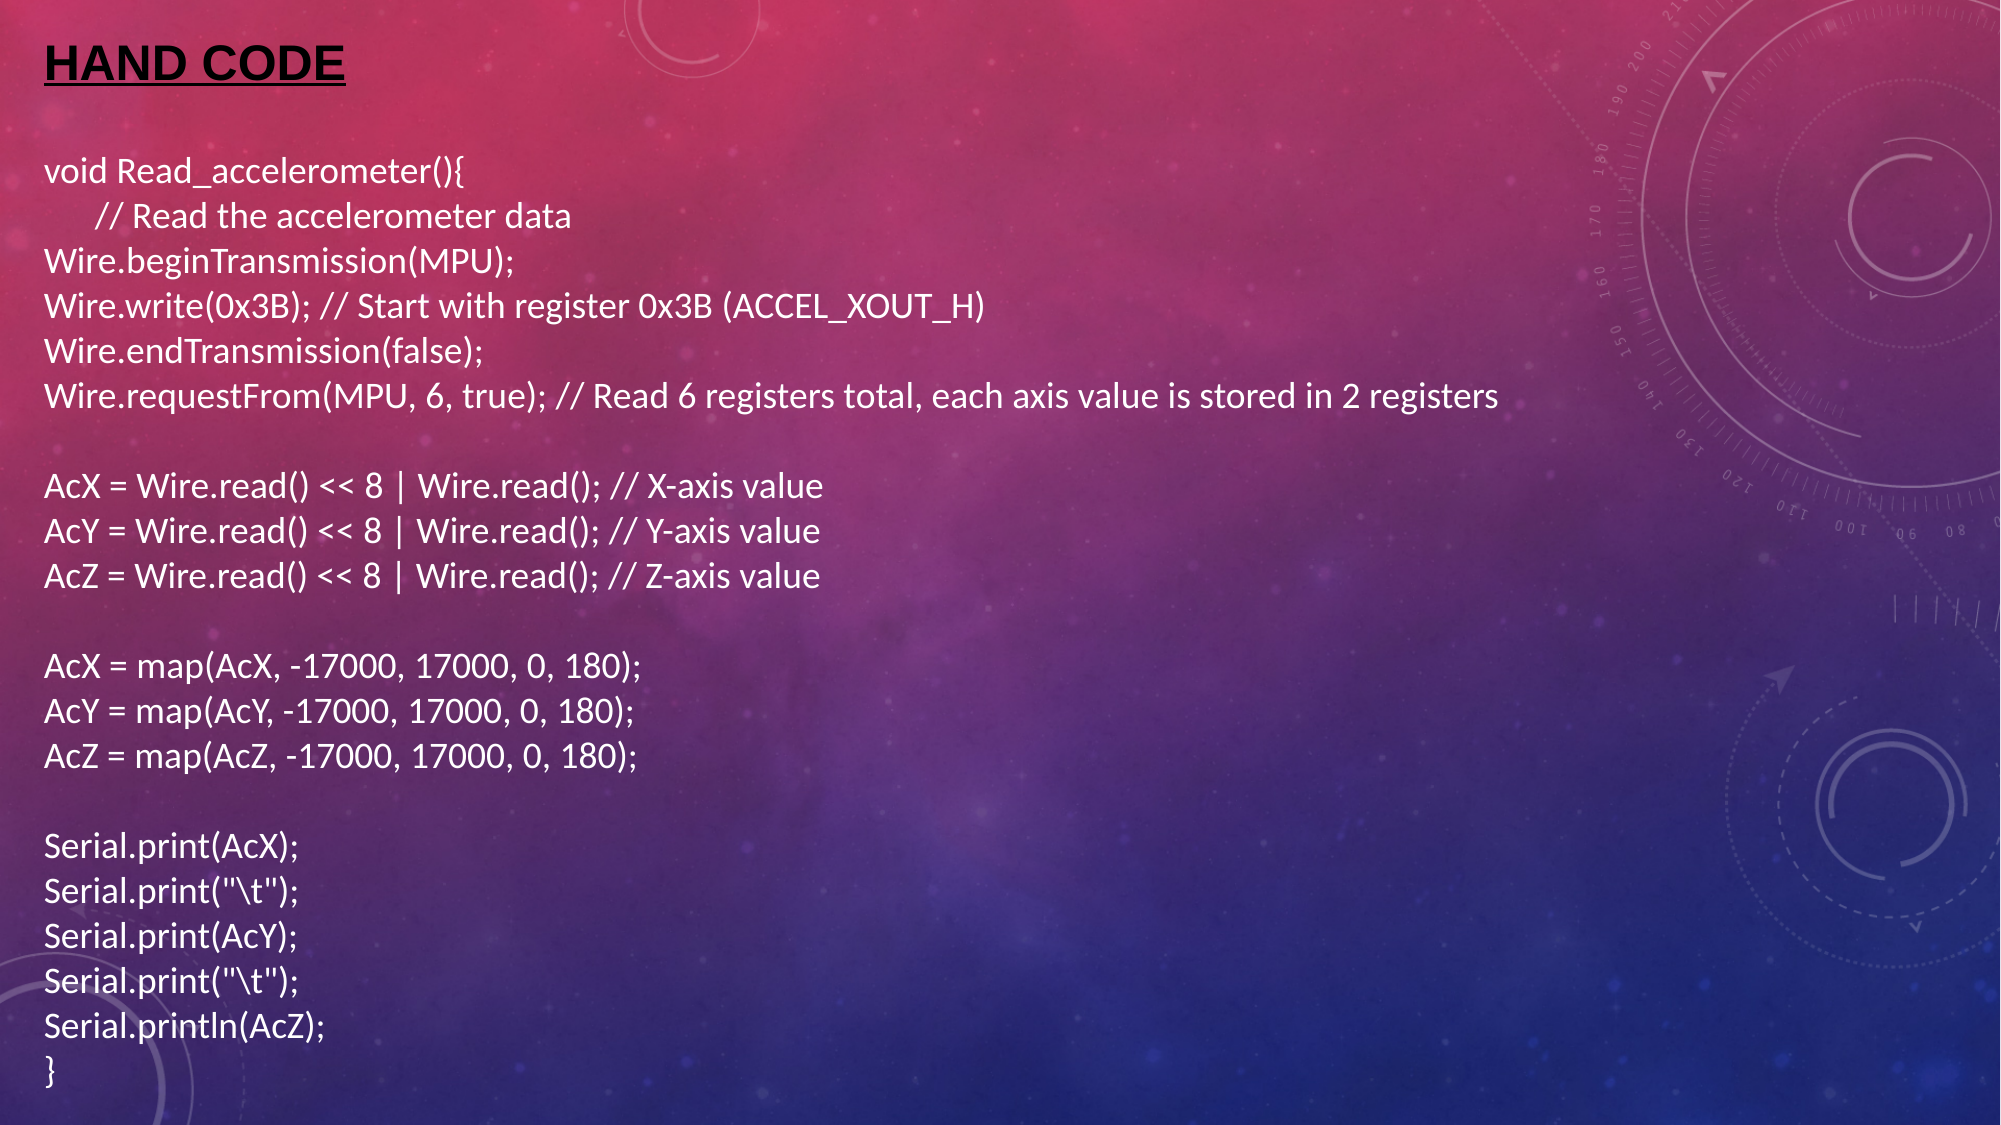

HAND CODE

void Read_accelerometer(){
      // Read the accelerometer data
Wire.beginTransmission(MPU);
Wire.write(0x3B); // Start with register 0x3B (ACCEL_XOUT_H)
Wire.endTransmission(false);
Wire.requestFrom(MPU, 6, true); // Read 6 registers total, each axis value is stored in 2 registers

AcX = Wire.read() << 8 | Wire.read(); // X-axis value
AcY = Wire.read() << 8 | Wire.read(); // Y-axis value
AcZ = Wire.read() << 8 | Wire.read(); // Z-axis value

AcX = map(AcX, -17000, 17000, 0, 180);
AcY = map(AcY, -17000, 17000, 0, 180);
AcZ = map(AcZ, -17000, 17000, 0, 180);

Serial.print(AcX);
Serial.print("\t");
Serial.print(AcY);
Serial.print("\t");
Serial.println(AcZ);
}